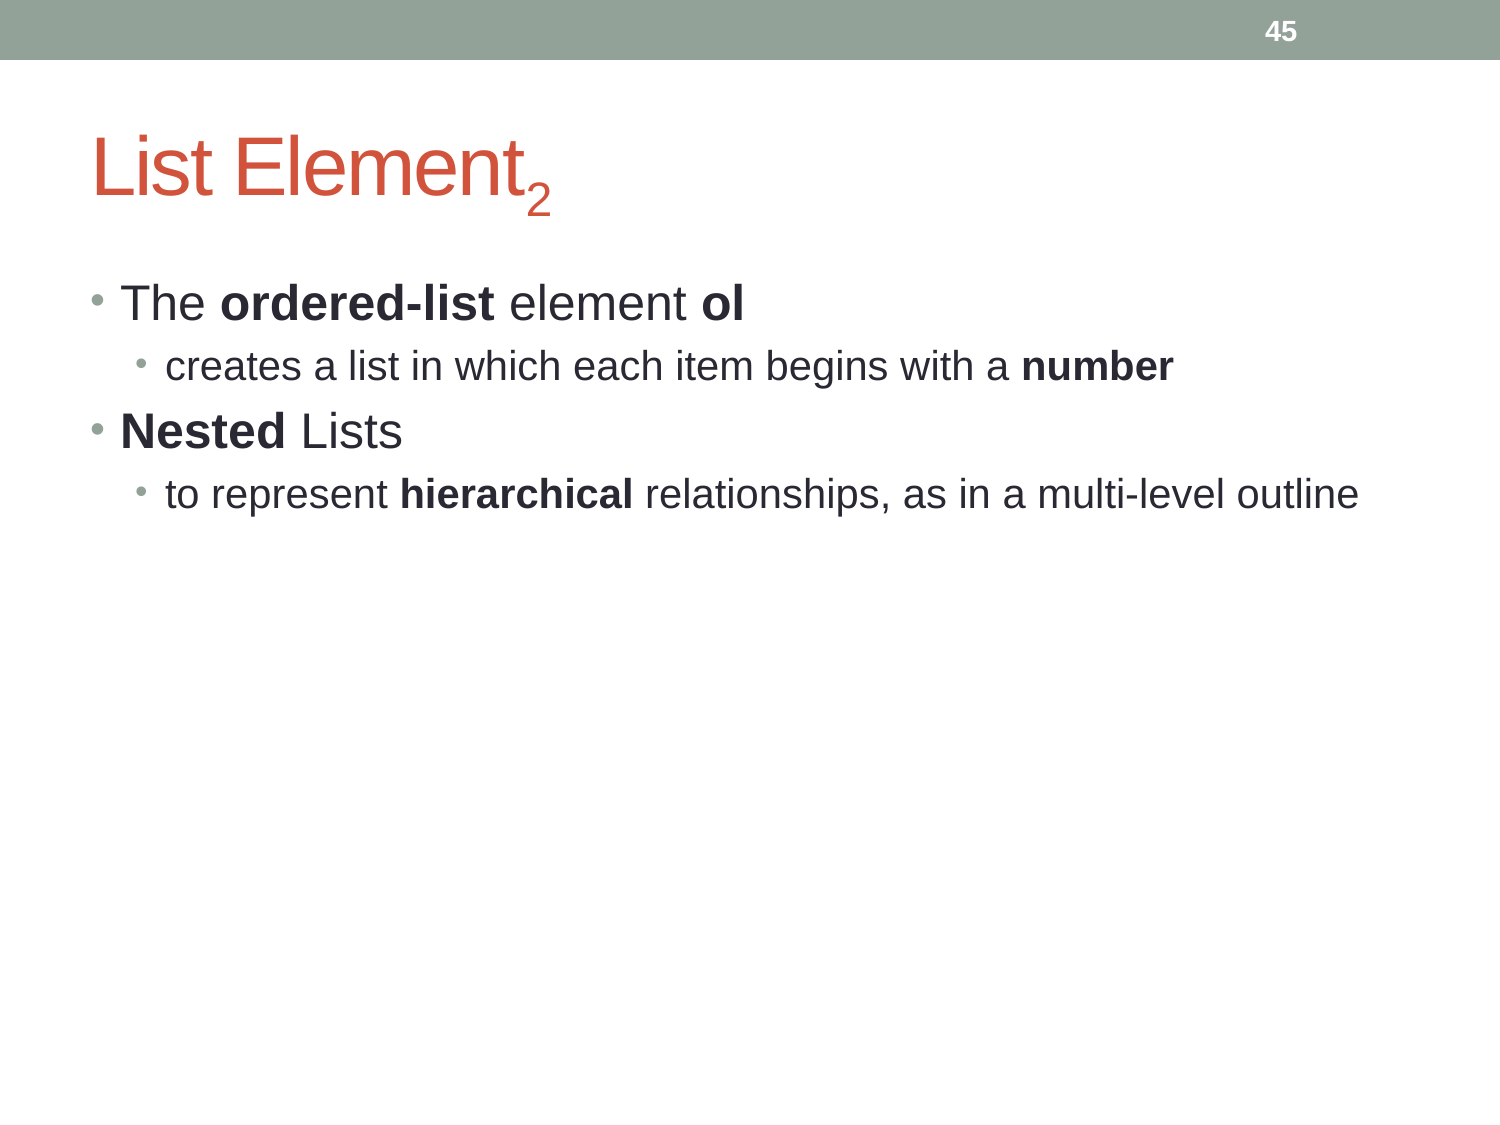

45
# List Element2
The ordered-list element ol
creates a list in which each item begins with a number
Nested Lists
to represent hierarchical relationships, as in a multi-level outline